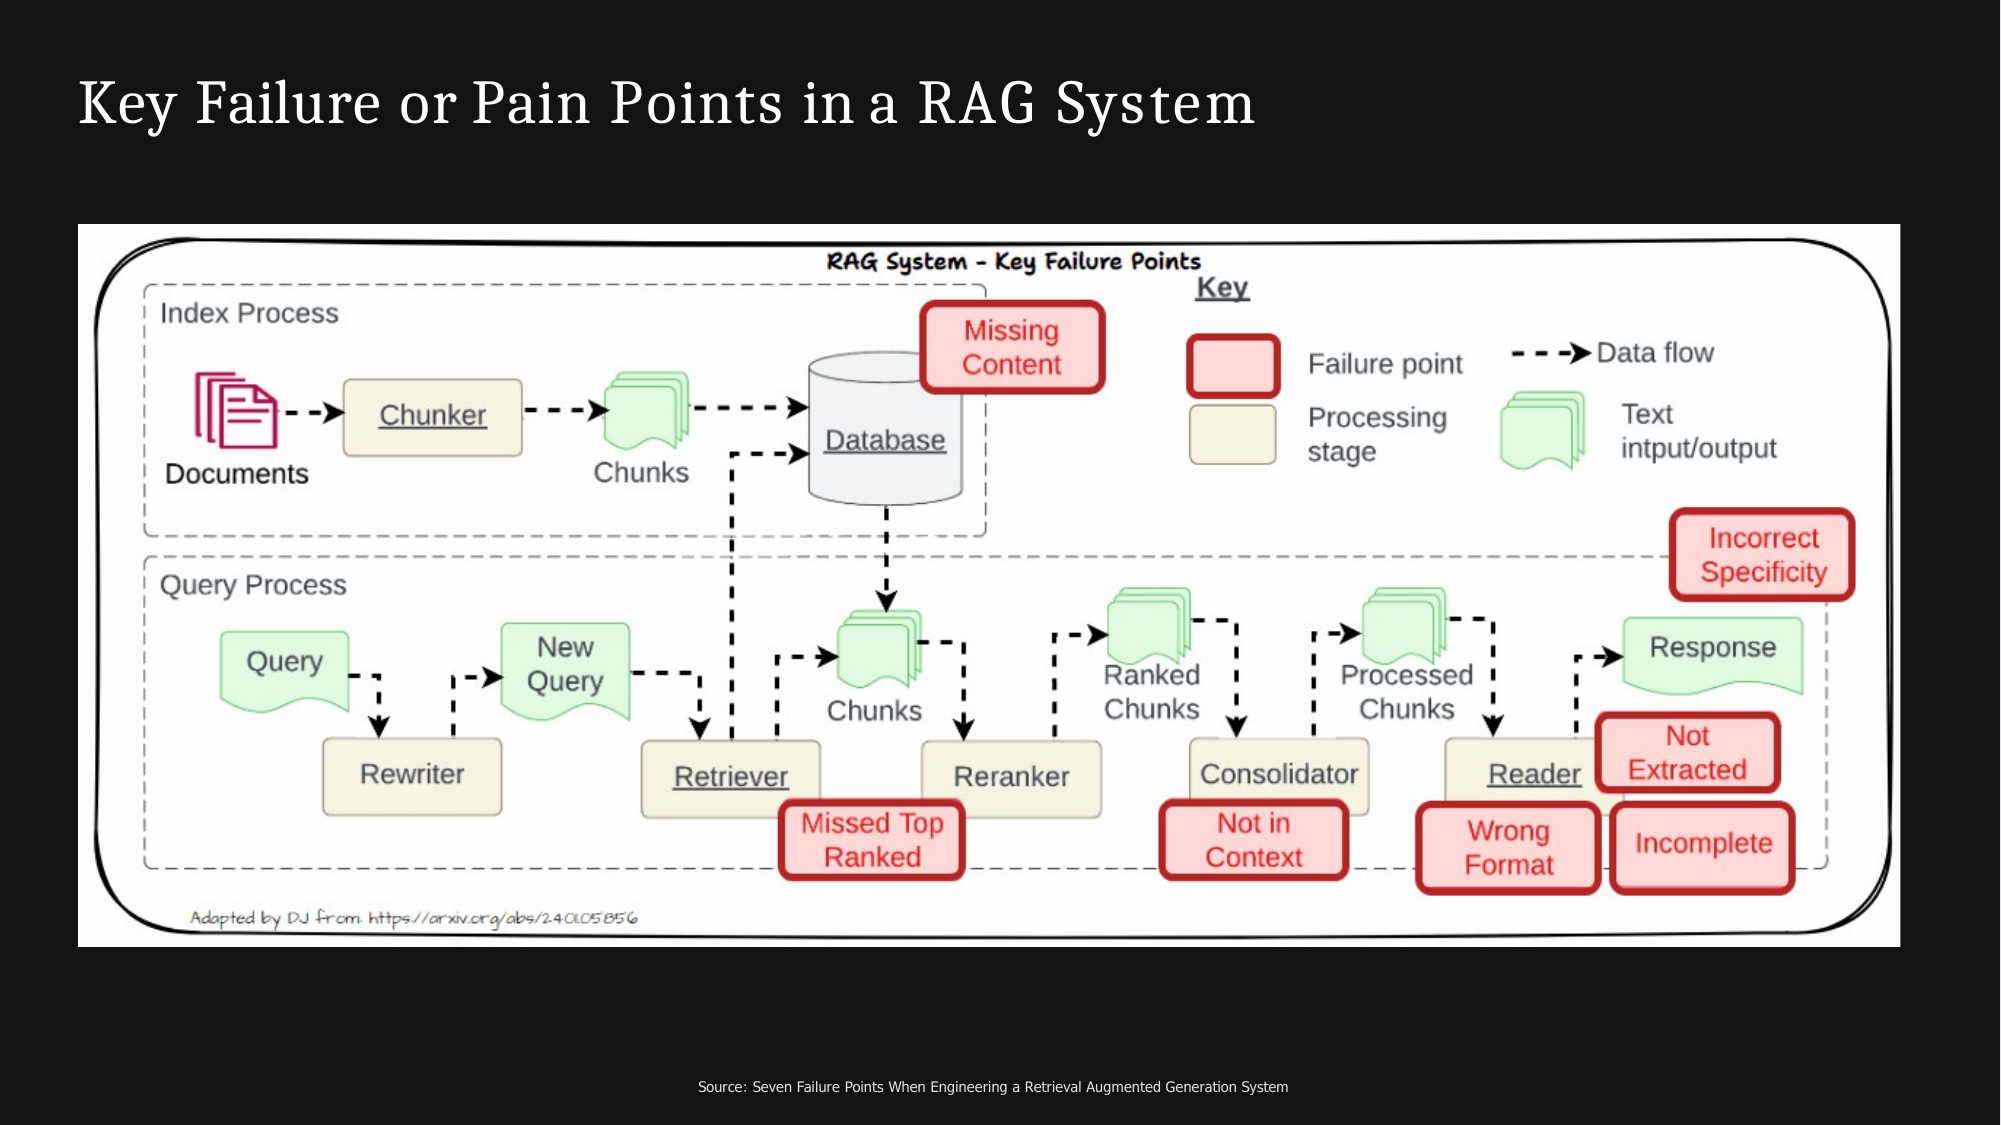

Key
Failure
or
Pain
Points
in
a
RAG
System

Source: Seven Failure Points When Engineering a Retrieval Augmented Generation System